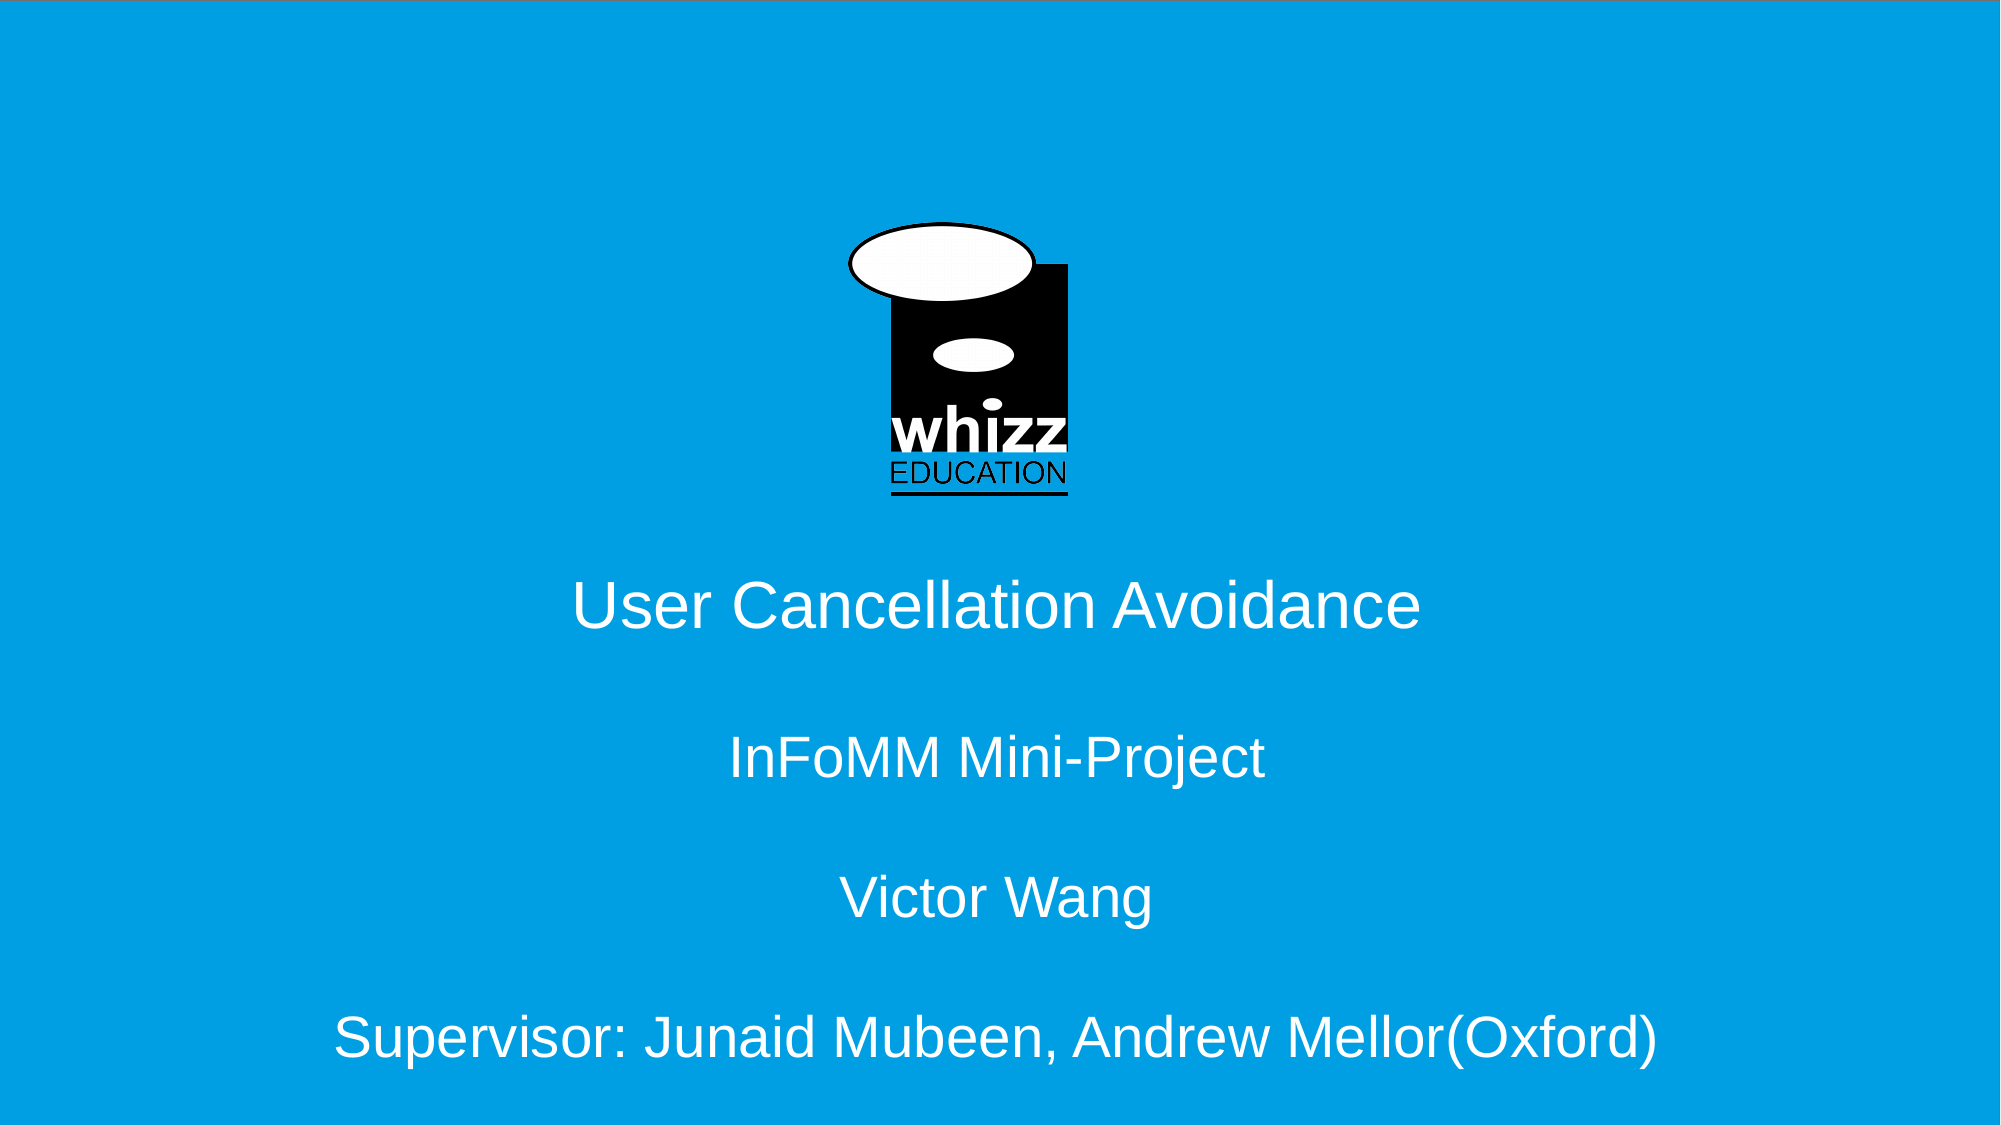

User Cancellation Avoidance
InFoMM Mini-Project

Victor Wang

Supervisor: Junaid Mubeen, Andrew Mellor(Oxford)